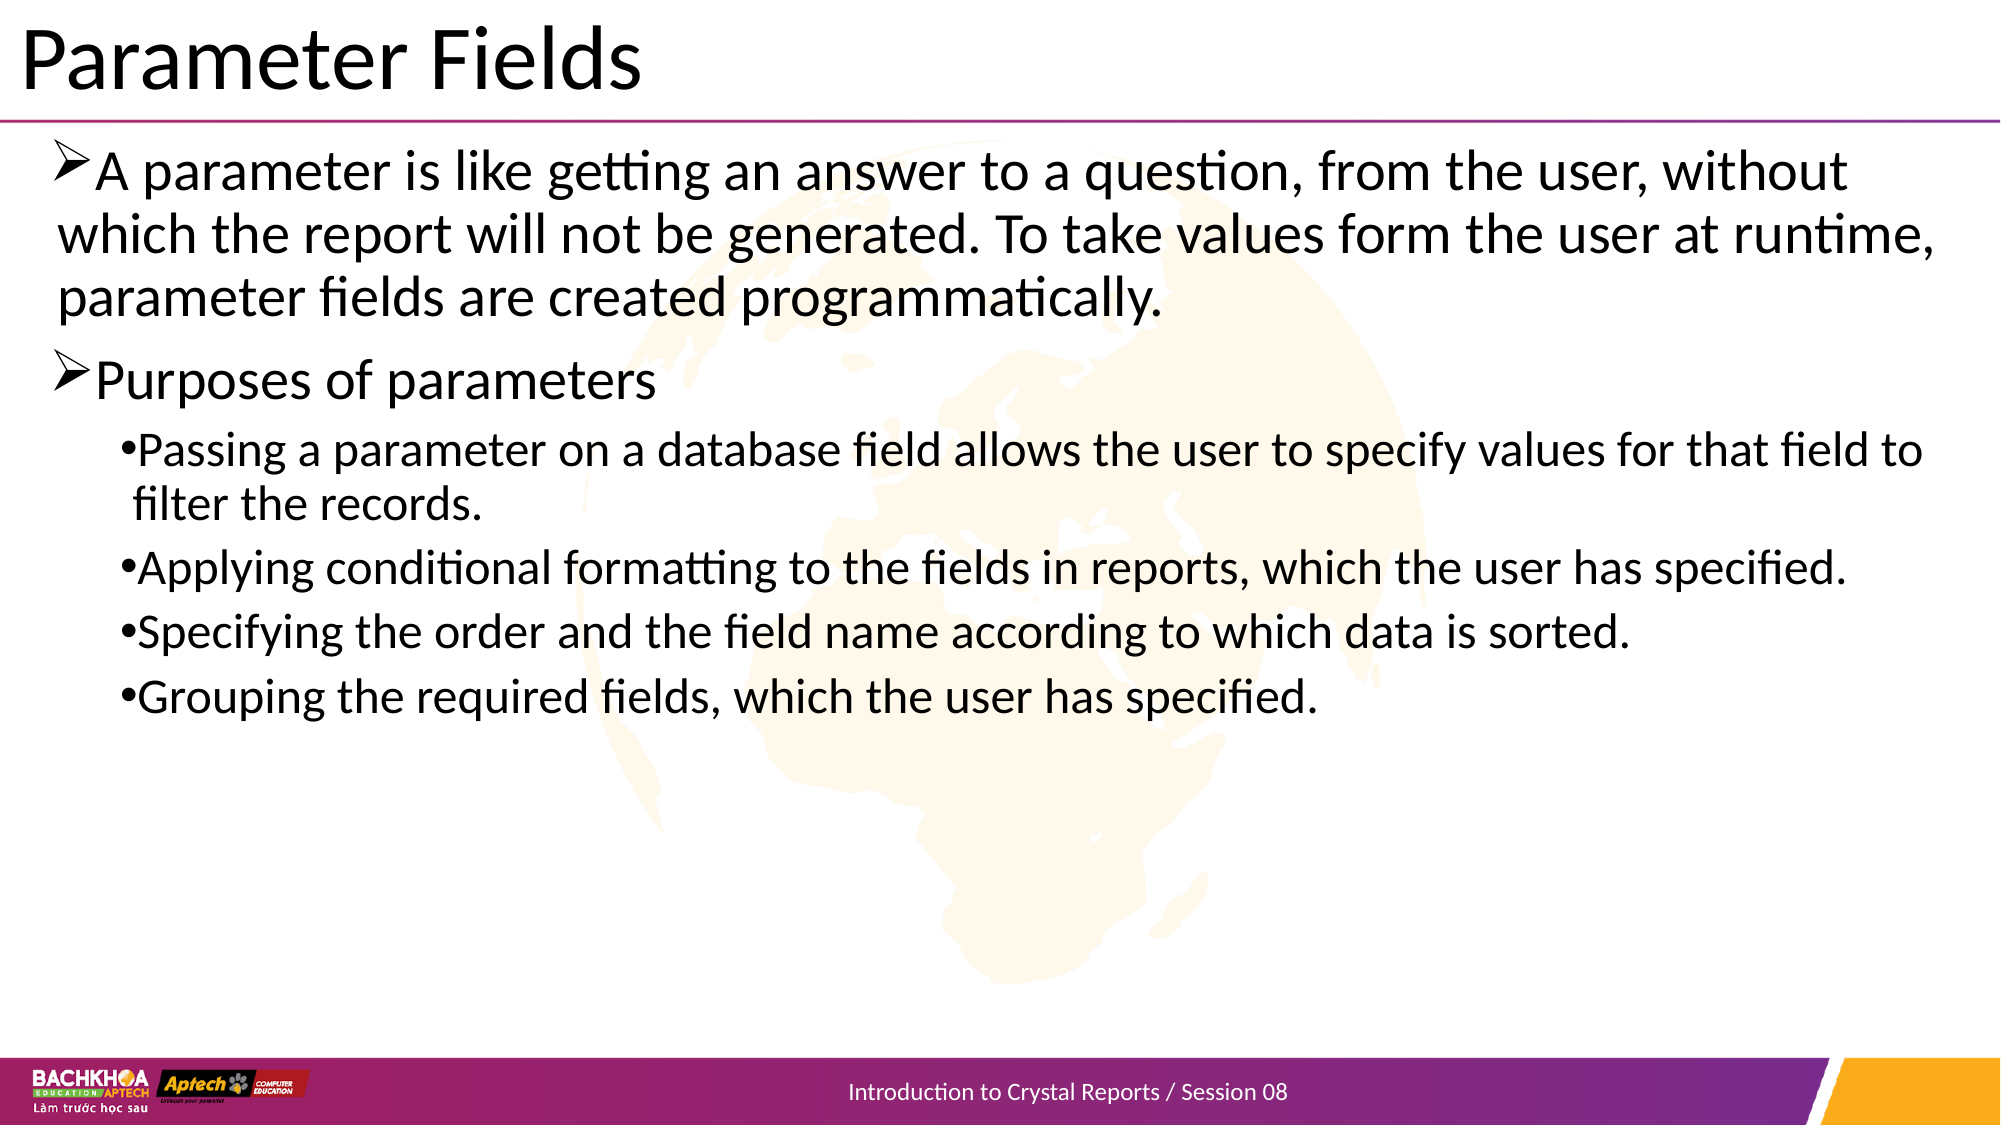

# Parameter Fields
A parameter is like getting an answer to a question, from the user, without which the report will not be generated. To take values form the user at runtime, parameter fields are created programmatically.
Purposes of parameters
Passing a parameter on a database field allows the user to specify values for that field to filter the records.
Applying conditional formatting to the fields in reports, which the user has specified.
Specifying the order and the field name according to which data is sorted.
Grouping the required fields, which the user has specified.
Introduction to Crystal Reports / Session 08